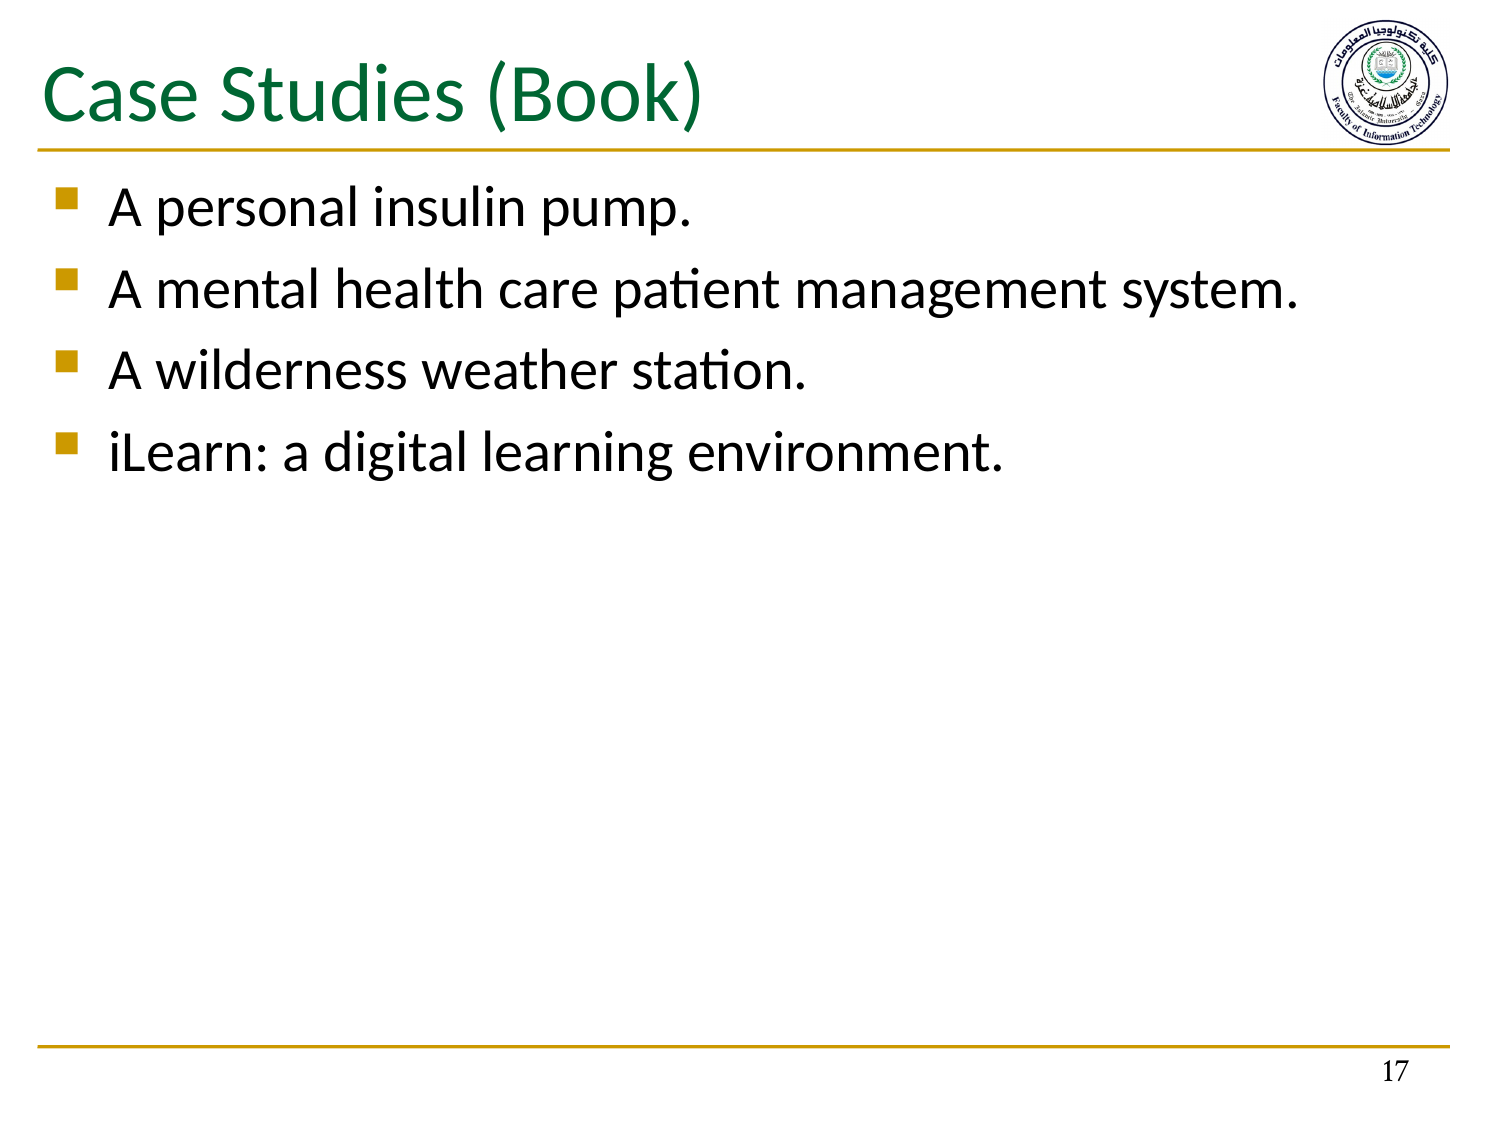

# Case Studies (Book)
A personal insulin pump.
A mental health care patient management system.
A wilderness weather station.
iLearn: a digital learning environment.

17